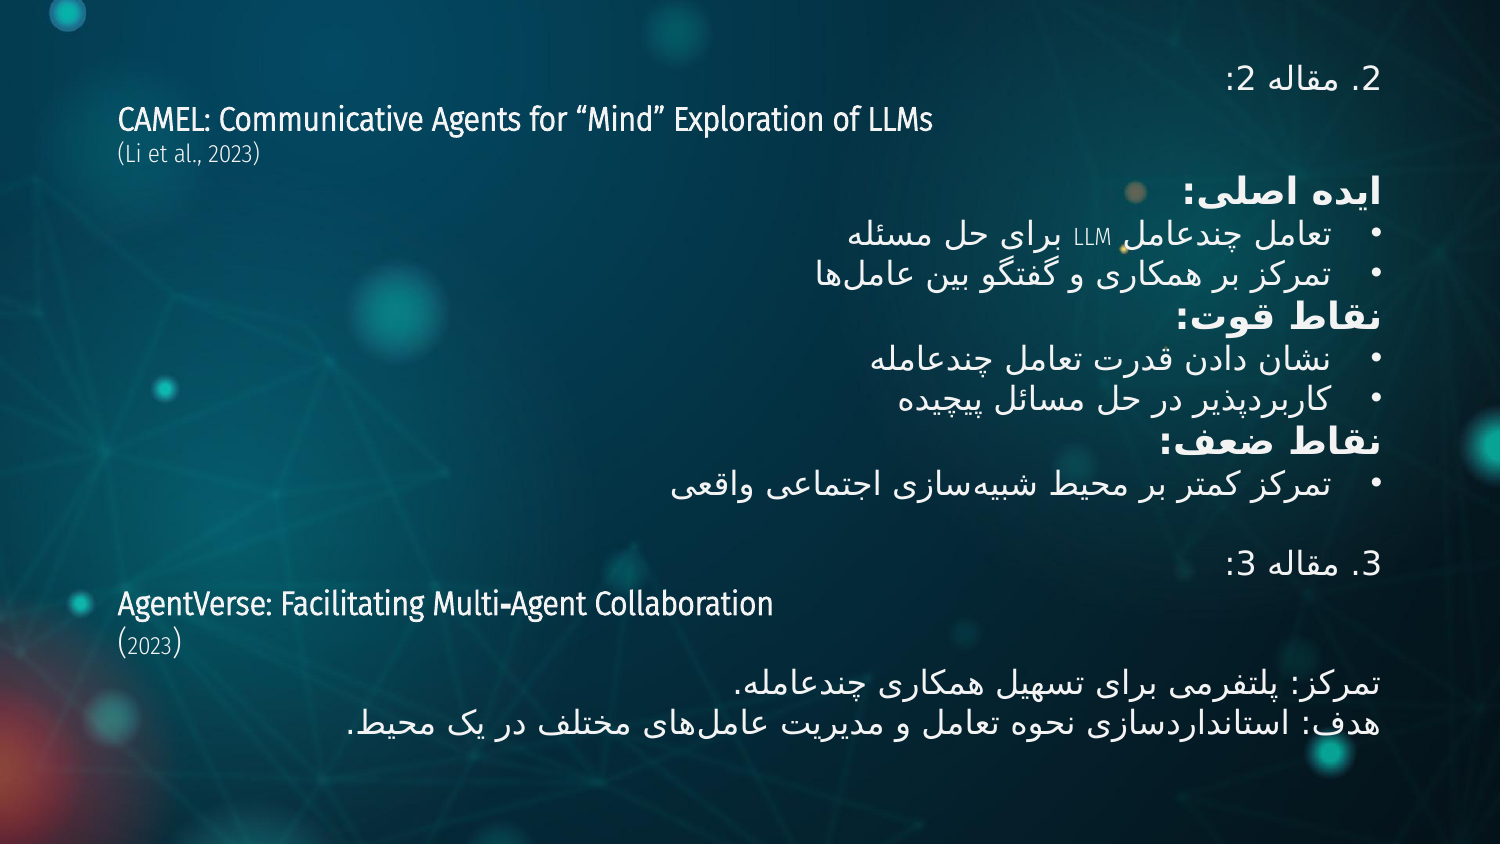

2. مقاله 2:
CAMEL: Communicative Agents for “Mind” Exploration of LLMs
(Li et al., 2023)
ایده اصلی:
تعامل چندعامل LLM برای حل مسئله
تمرکز بر همکاری و گفتگو بین عامل‌ها
نقاط قوت:
نشان دادن قدرت تعامل چندعامله
کاربردپذیر در حل مسائل پیچیده
نقاط ضعف:
تمرکز کمتر بر محیط شبیه‌سازی اجتماعی واقعی

3. مقاله 3:
AgentVerse: Facilitating Multi‑Agent Collaboration
(2023)
تمرکز: پلتفرمی برای تسهیل همکاری چندعامله.
هدف: استانداردسازی نحوه تعامل و مدیریت عامل‌های مختلف در یک محیط.